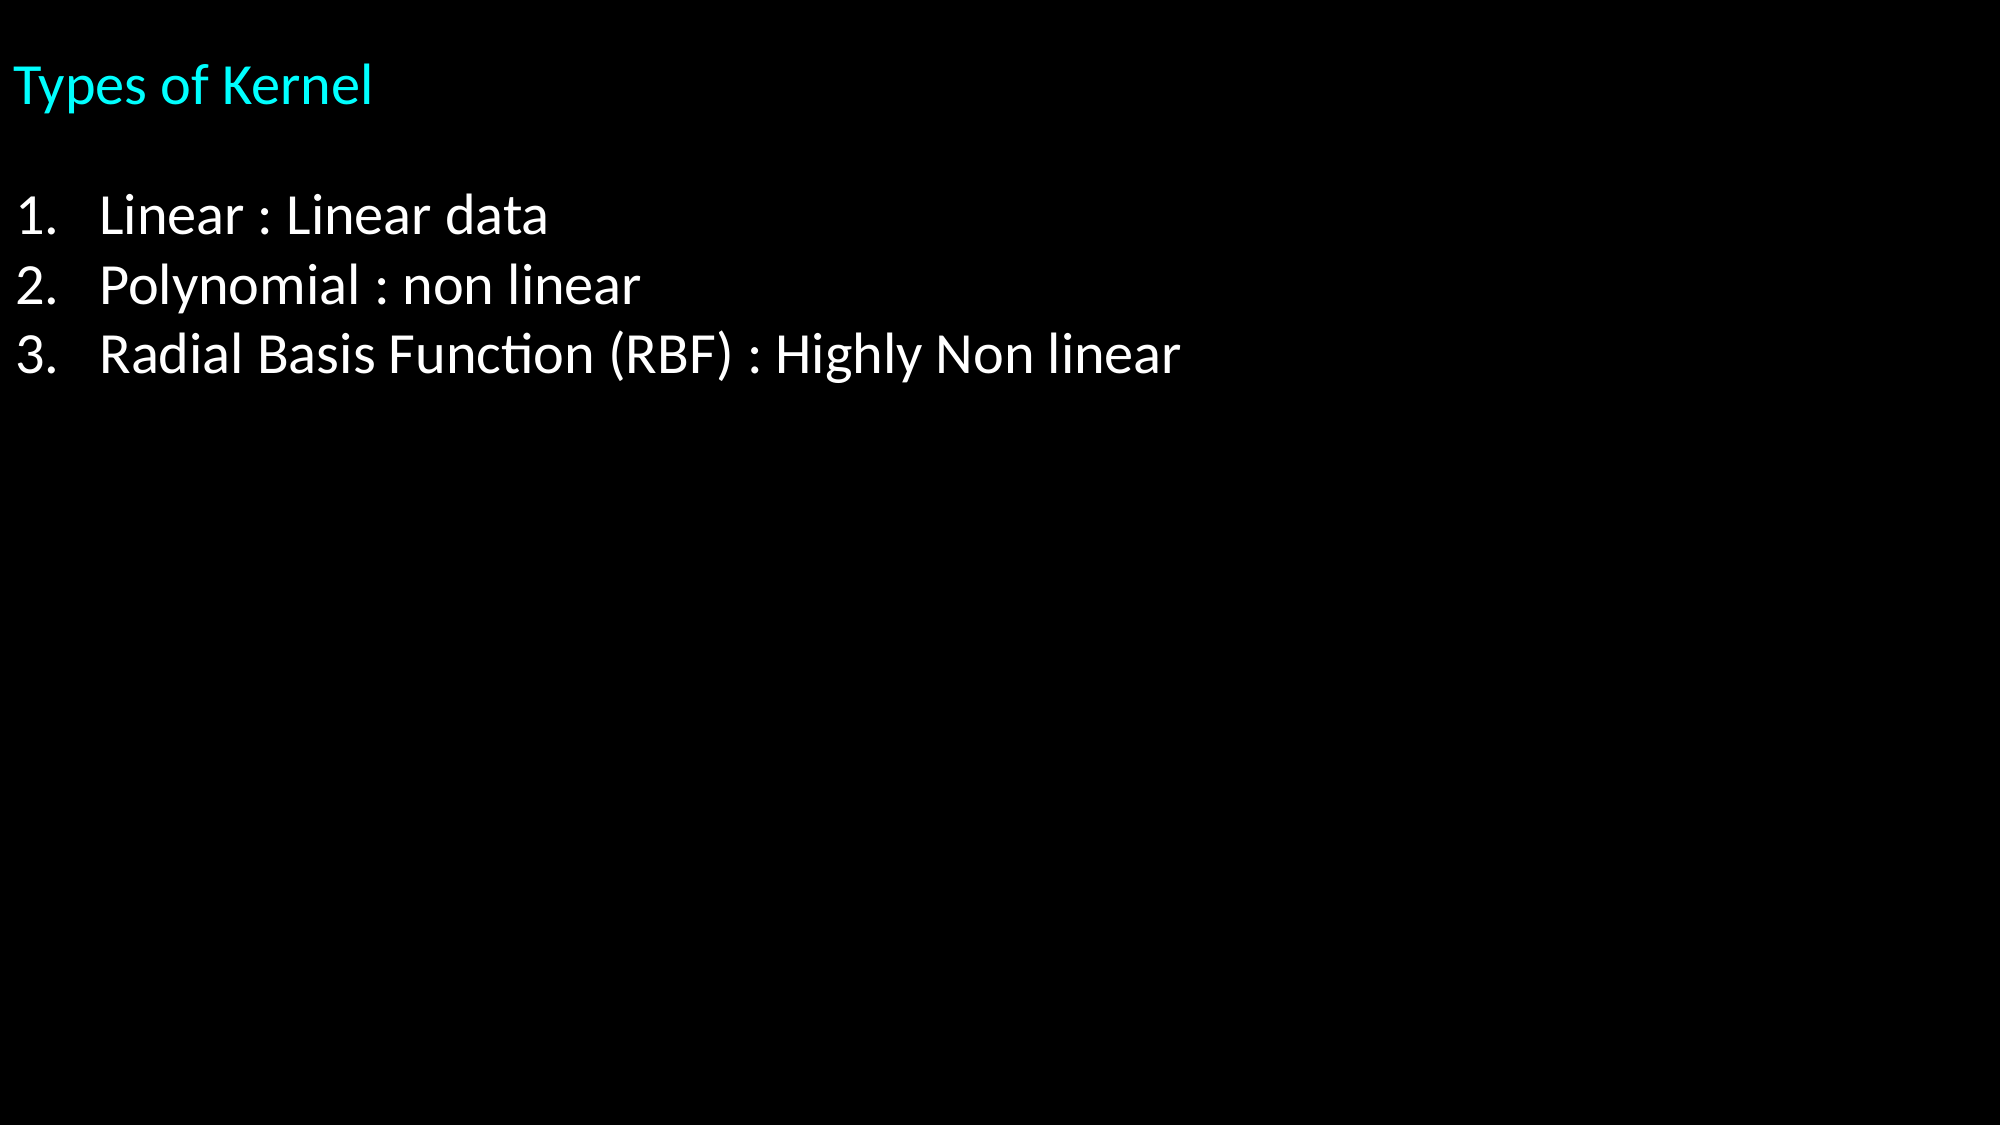

Types of Kernel

Linear : Linear data
Polynomial : non linear
Radial Basis Function (RBF) : Highly Non linear